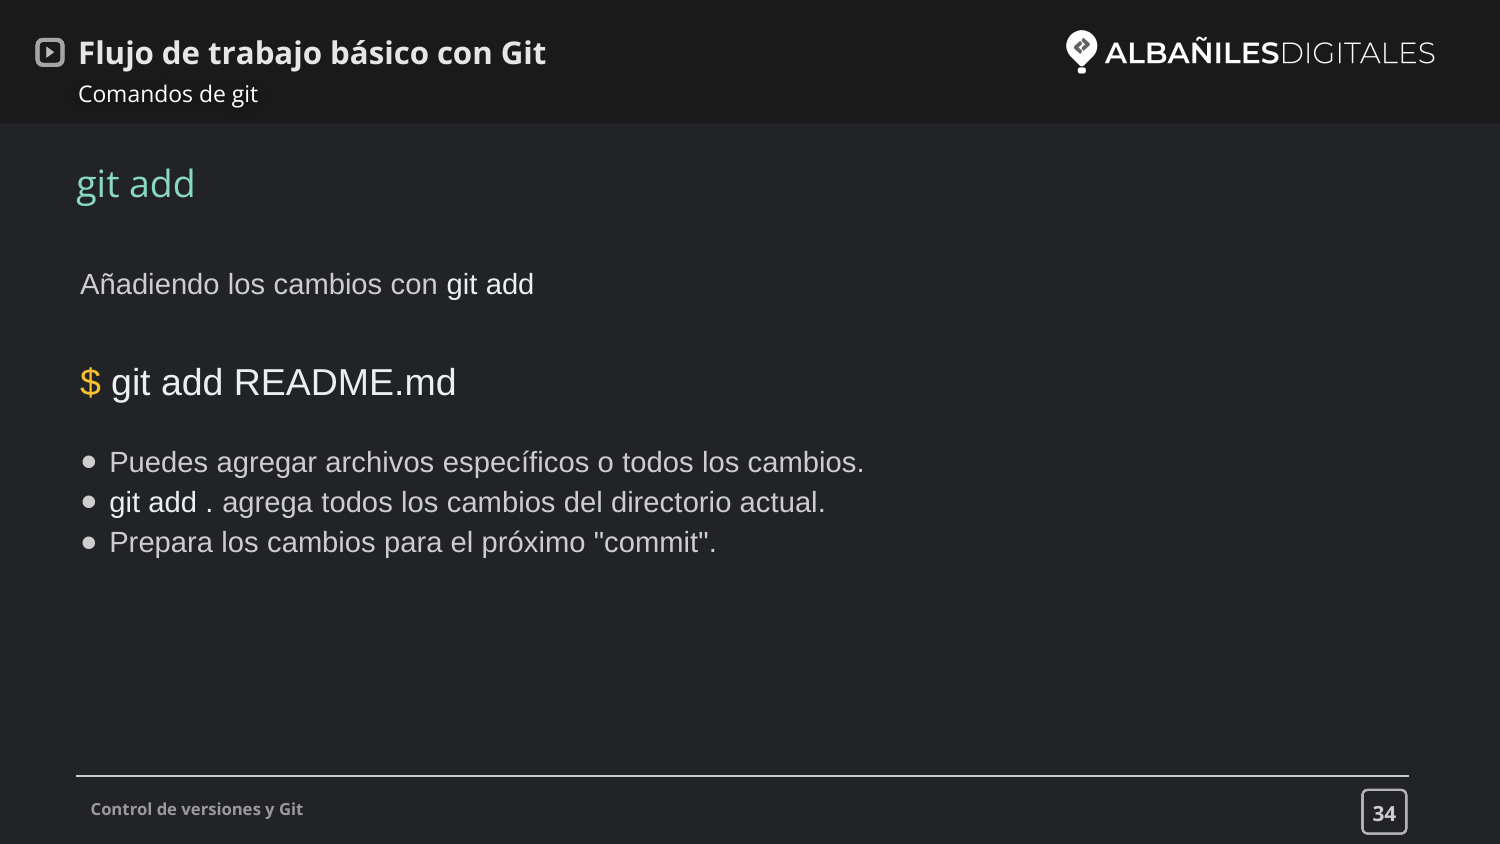

# Flujo de trabajo básico con Git
Comandos de git
git add
Añadiendo los cambios con git add

$ git add README.md

Puedes agregar archivos específicos o todos los cambios.
git add . agrega todos los cambios del directorio actual.
Prepara los cambios para el próximo "commit".

34